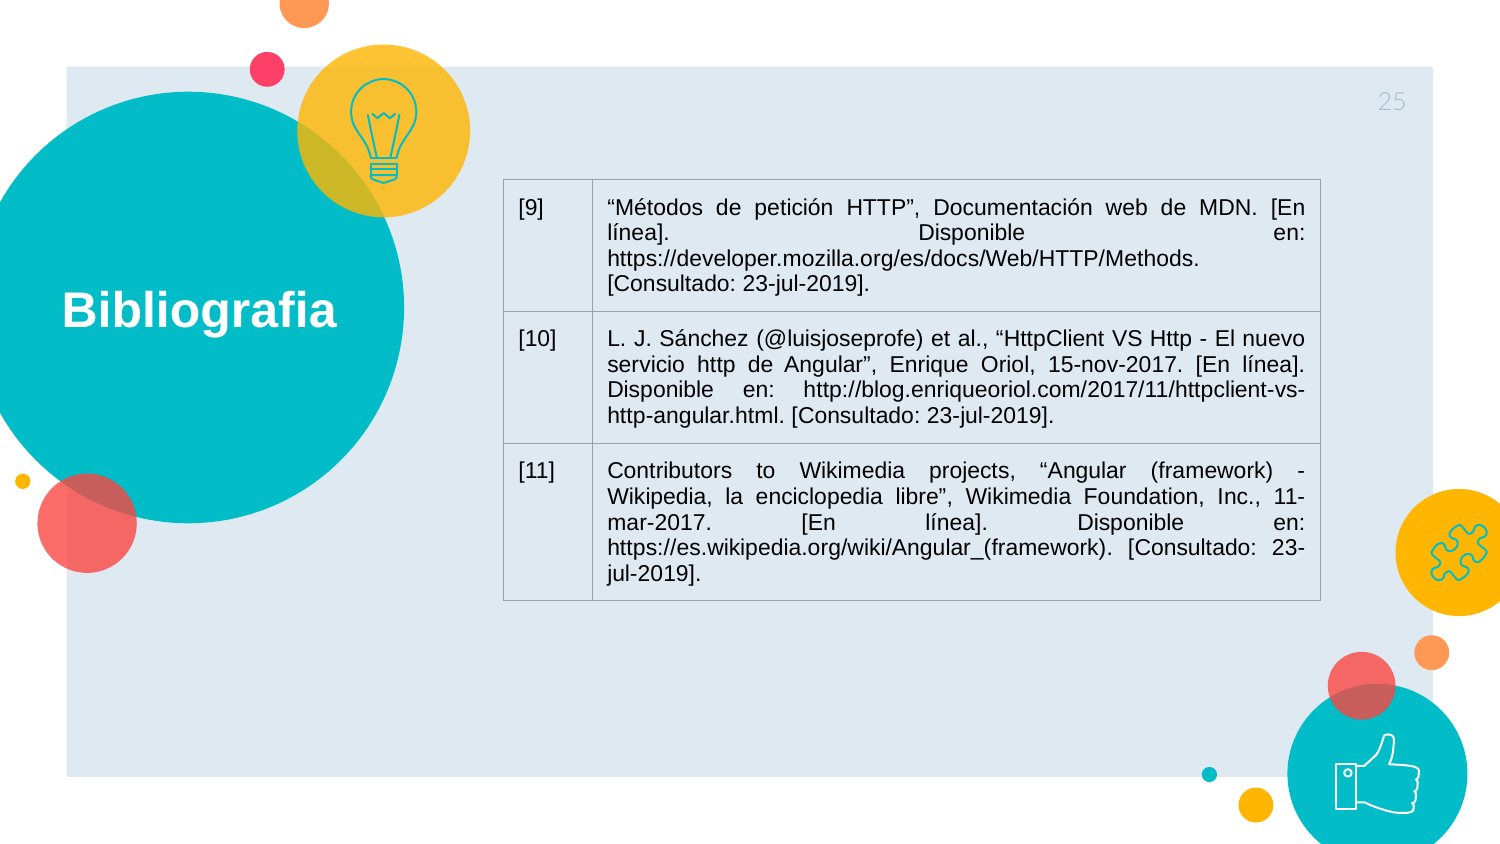

25
# Bibliografia
| [9] | “Métodos de petición HTTP”, Documentación web de MDN. [En línea]. Disponible en: https://developer.mozilla.org/es/docs/Web/HTTP/Methods. [Consultado: 23-jul-2019]. |
| --- | --- |
| [10] | L. J. Sánchez (@luisjoseprofe) et al., “HttpClient VS Http - El nuevo servicio http de Angular”, Enrique Oriol, 15-nov-2017. [En línea]. Disponible en: http://blog.enriqueoriol.com/2017/11/httpclient-vs-http-angular.html. [Consultado: 23-jul-2019]. |
| [11] | Contributors to Wikimedia projects, “Angular (framework) - Wikipedia, la enciclopedia libre”, Wikimedia Foundation, Inc., 11-mar-2017. [En línea]. Disponible en: https://es.wikipedia.org/wiki/Angular\_(framework). [Consultado: 23-jul-2019]. |